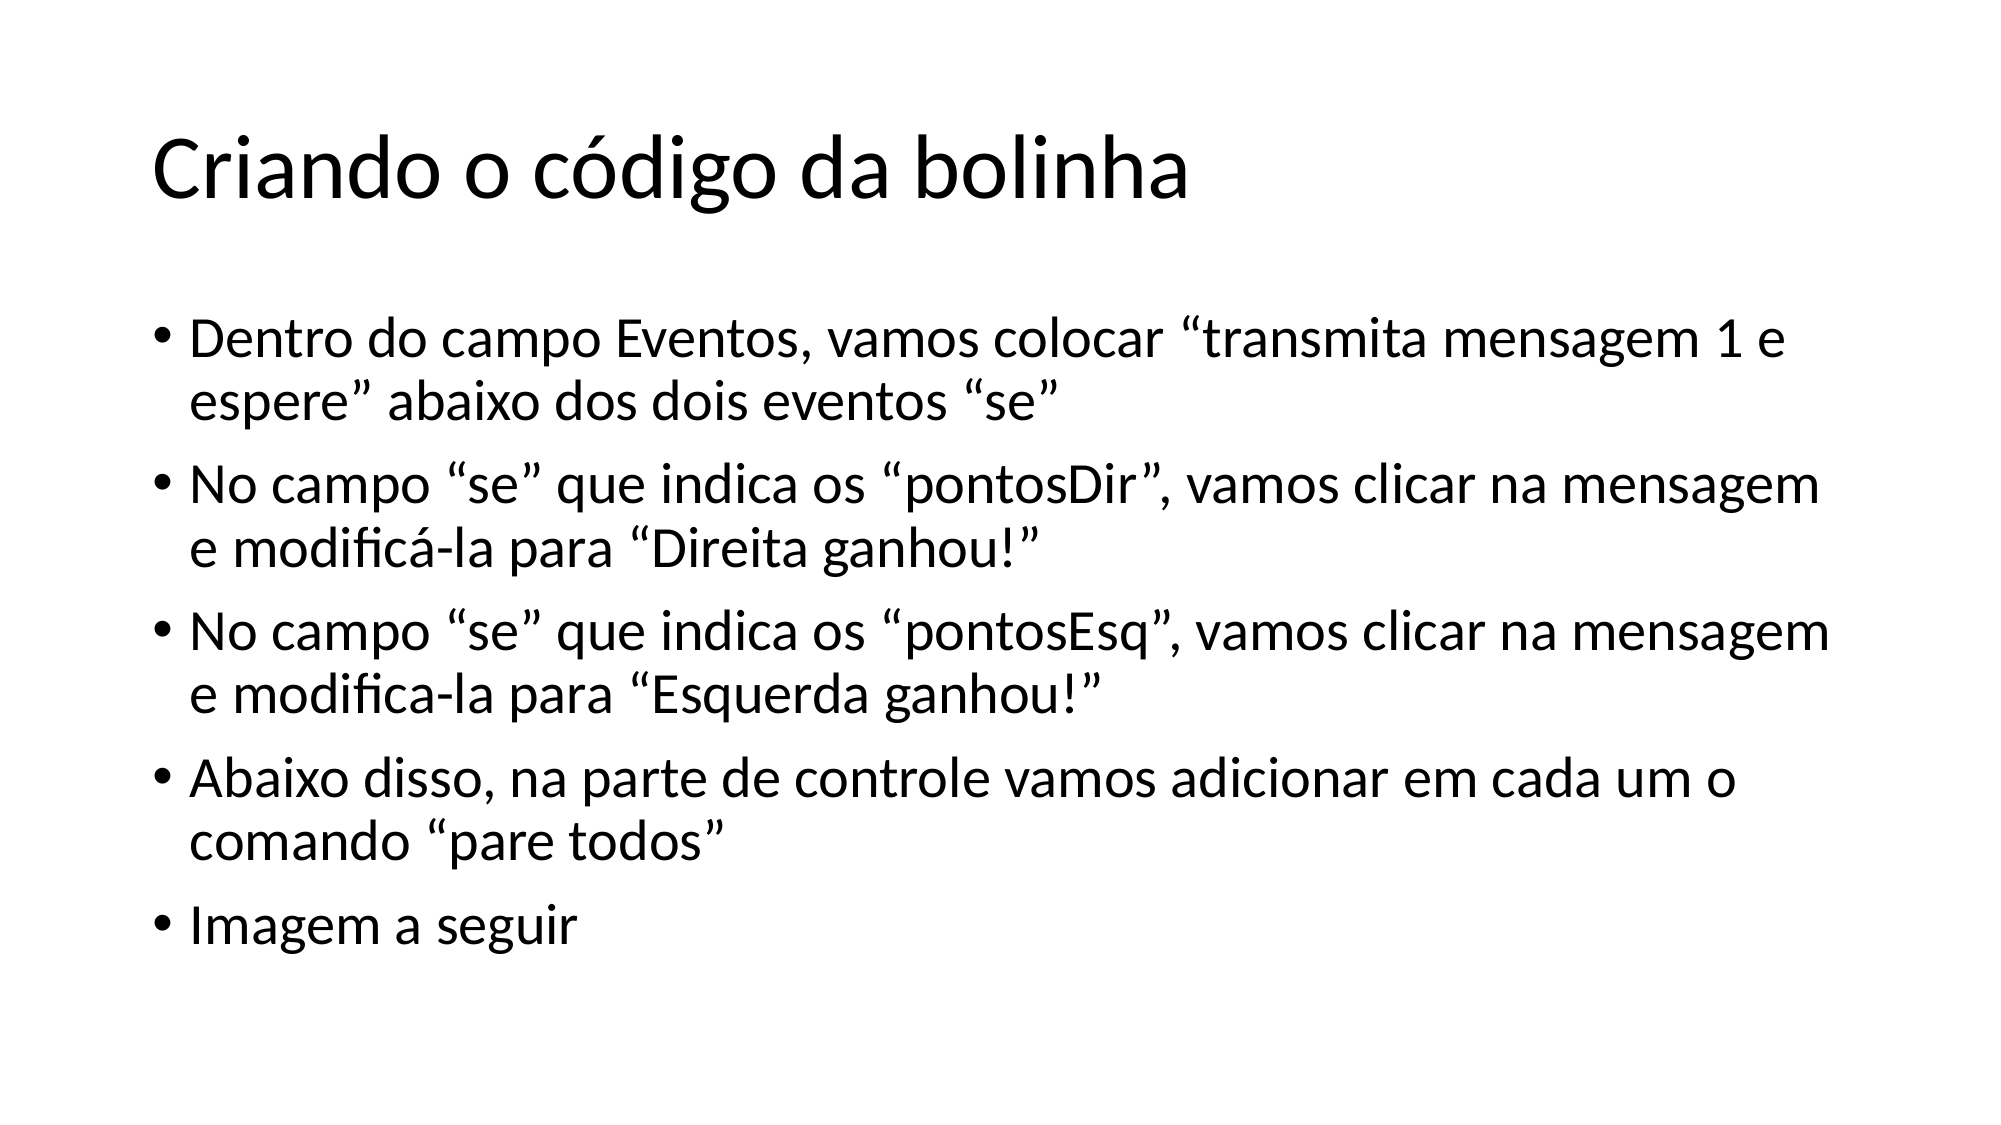

# Criando o código da bolinha
Dentro do campo Eventos, vamos colocar “transmita mensagem 1 e espere” abaixo dos dois eventos “se”
No campo “se” que indica os “pontosDir”, vamos clicar na mensagem e modificá-la para “Direita ganhou!”
No campo “se” que indica os “pontosEsq”, vamos clicar na mensagem e modifica-la para “Esquerda ganhou!”
Abaixo disso, na parte de controle vamos adicionar em cada um o comando “pare todos”
Imagem a seguir